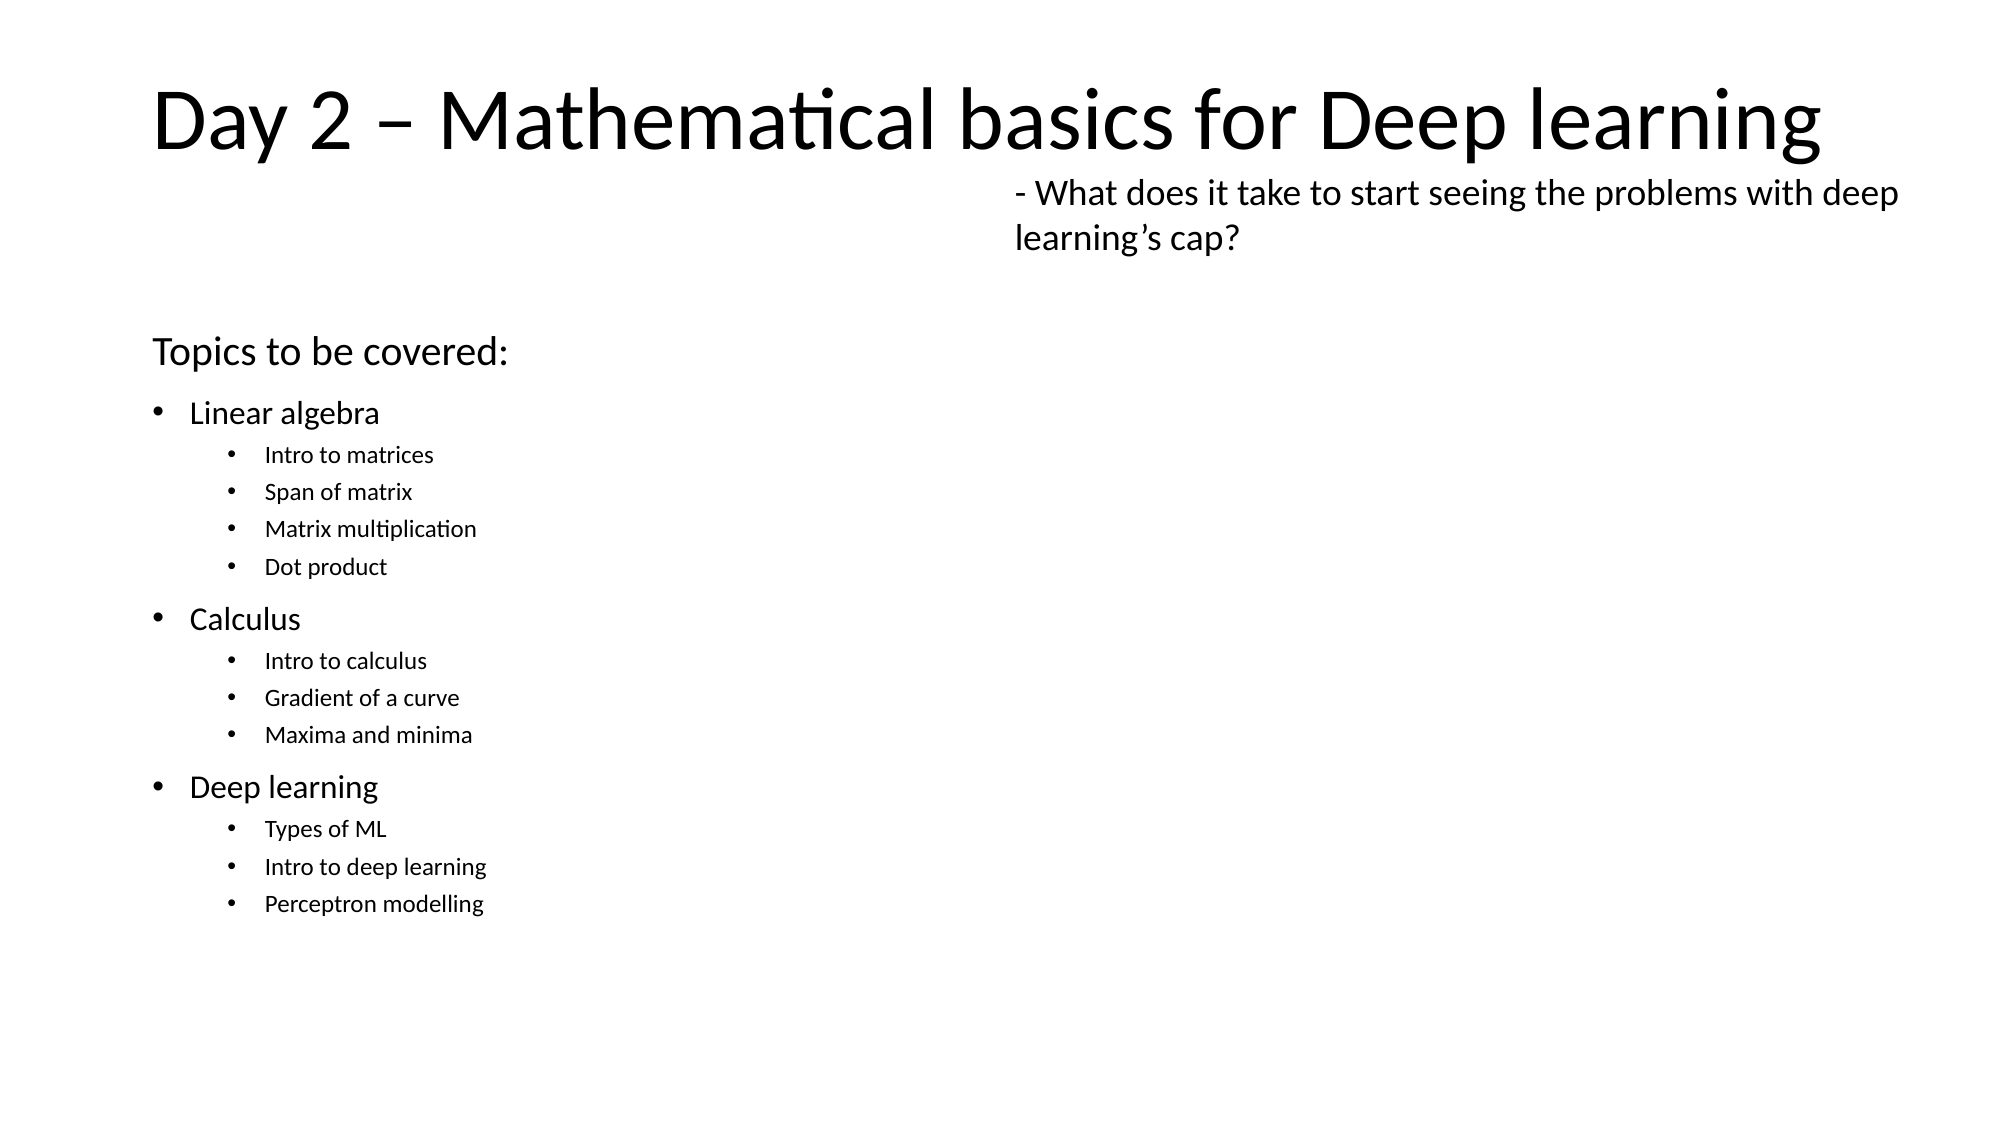

# Day 2 – Mathematical basics for Deep learning
- What does it take to start seeing the problems with deep learning’s cap?
Topics to be covered:
Linear algebra
Intro to matrices
Span of matrix
Matrix multiplication
Dot product
Calculus
Intro to calculus
Gradient of a curve
Maxima and minima
Deep learning
Types of ML
Intro to deep learning
Perceptron modelling